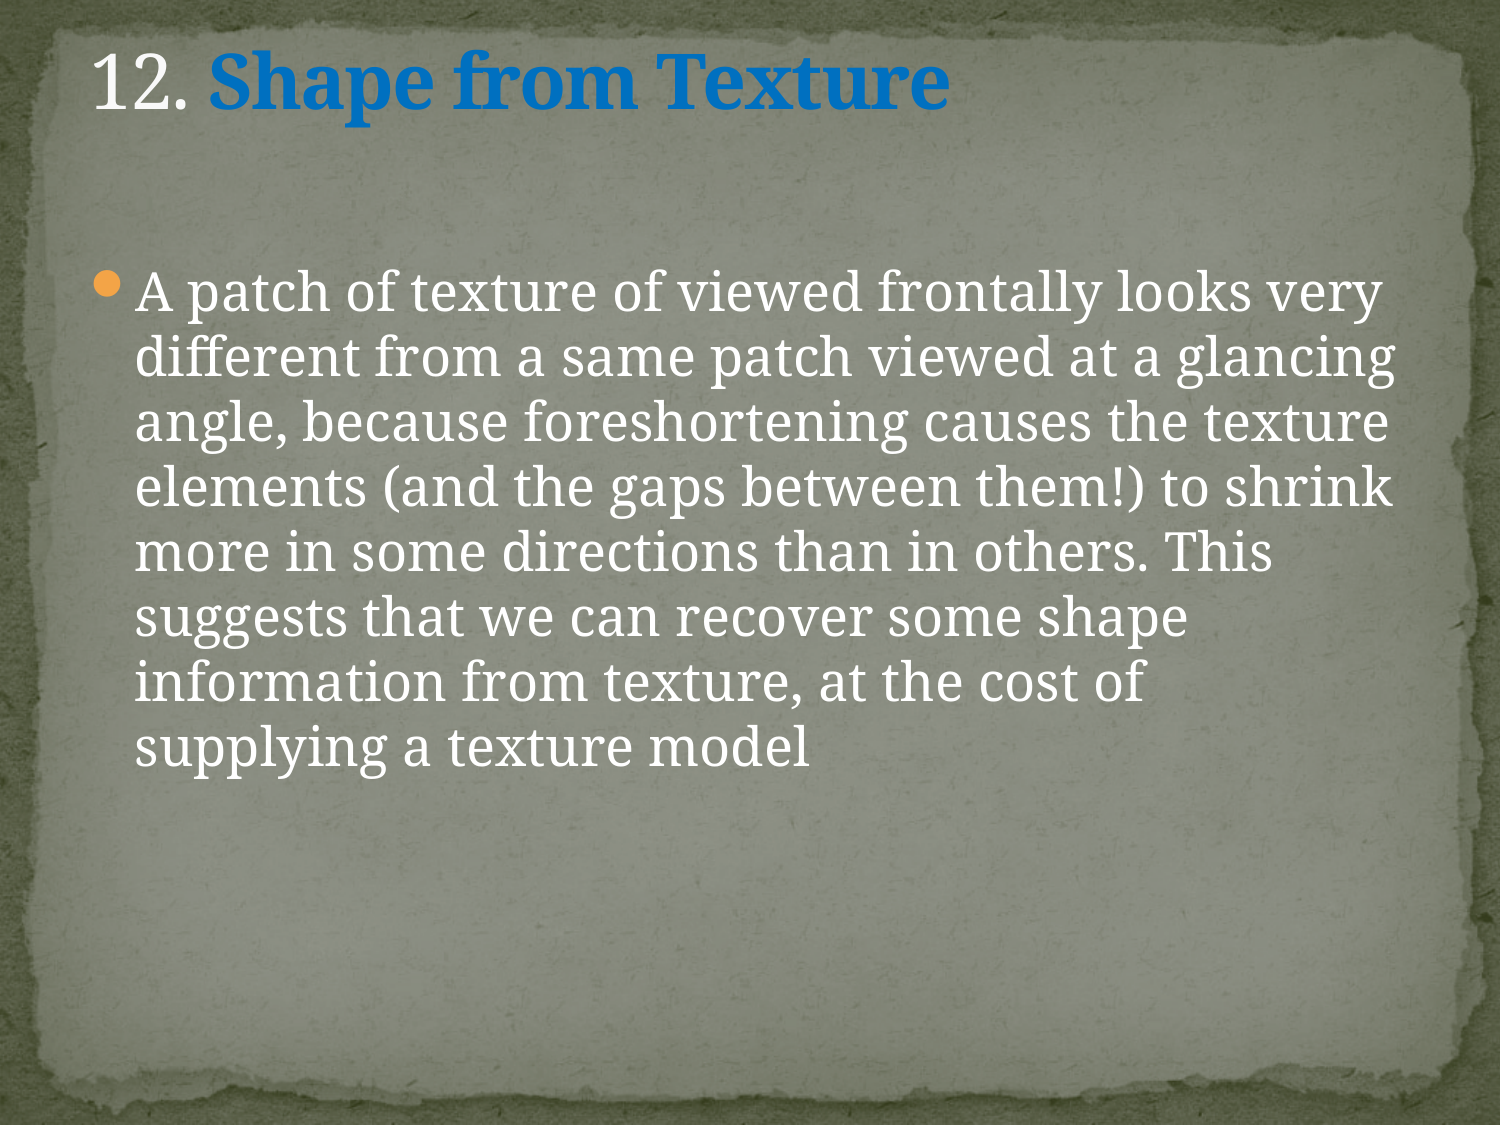

# 12. Shape from Texture
A patch of texture of viewed frontally looks very different from a same patch viewed at a glancing angle, because foreshortening causes the texture elements (and the gaps between them!) to shrink more in some directions than in others. This suggests that we can recover some shape information from texture, at the cost of supplying a texture model